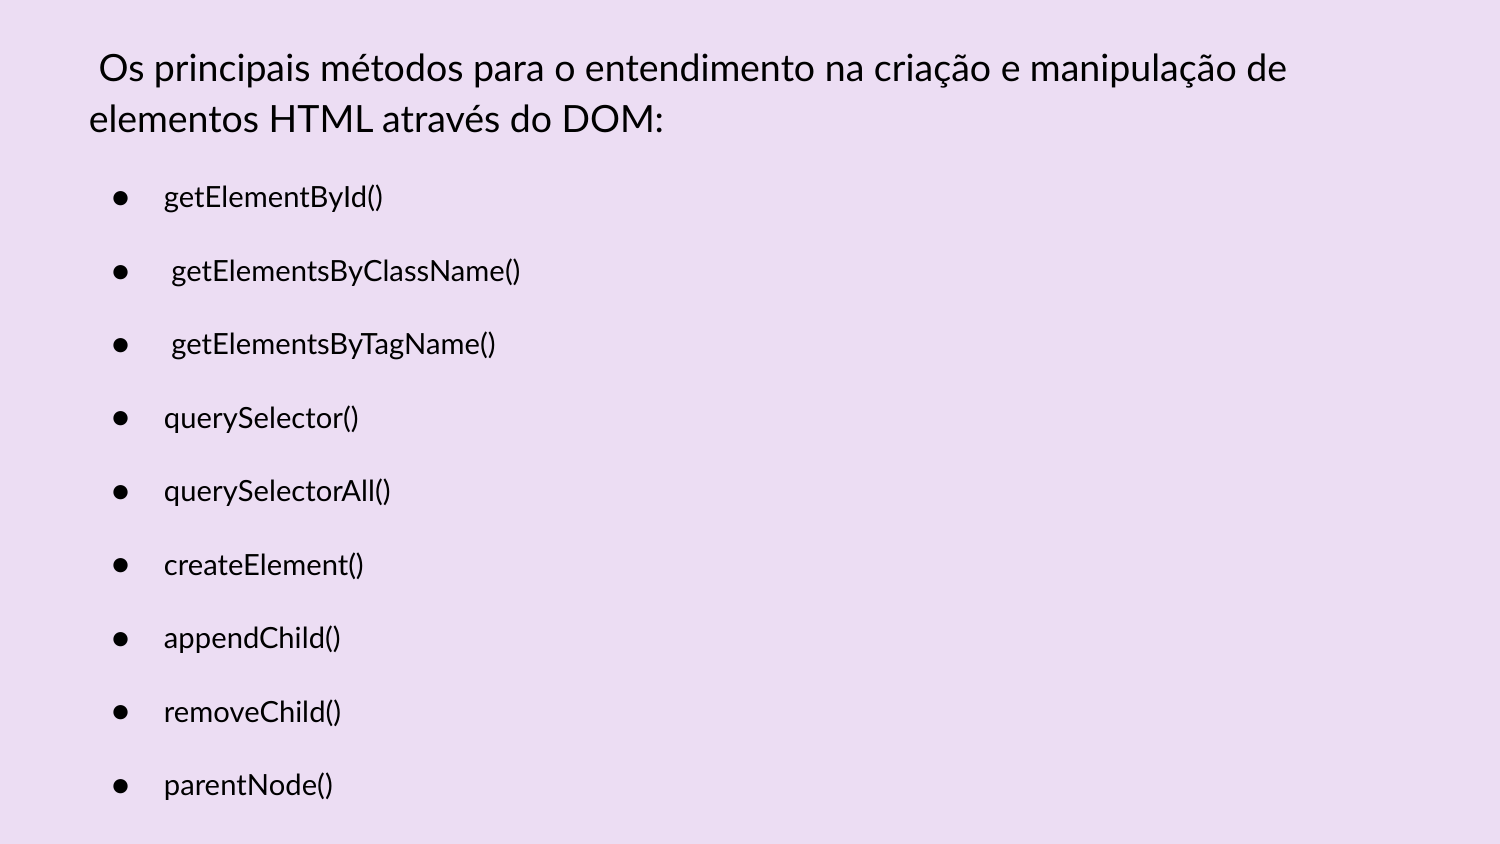

Os principais métodos para o entendimento na criação e manipulação de elementos HTML através do DOM:
getElementById()
 getElementsByClassName()
 getElementsByTagName()
querySelector()
querySelectorAll()
createElement()
appendChild()
removeChild()
parentNode()